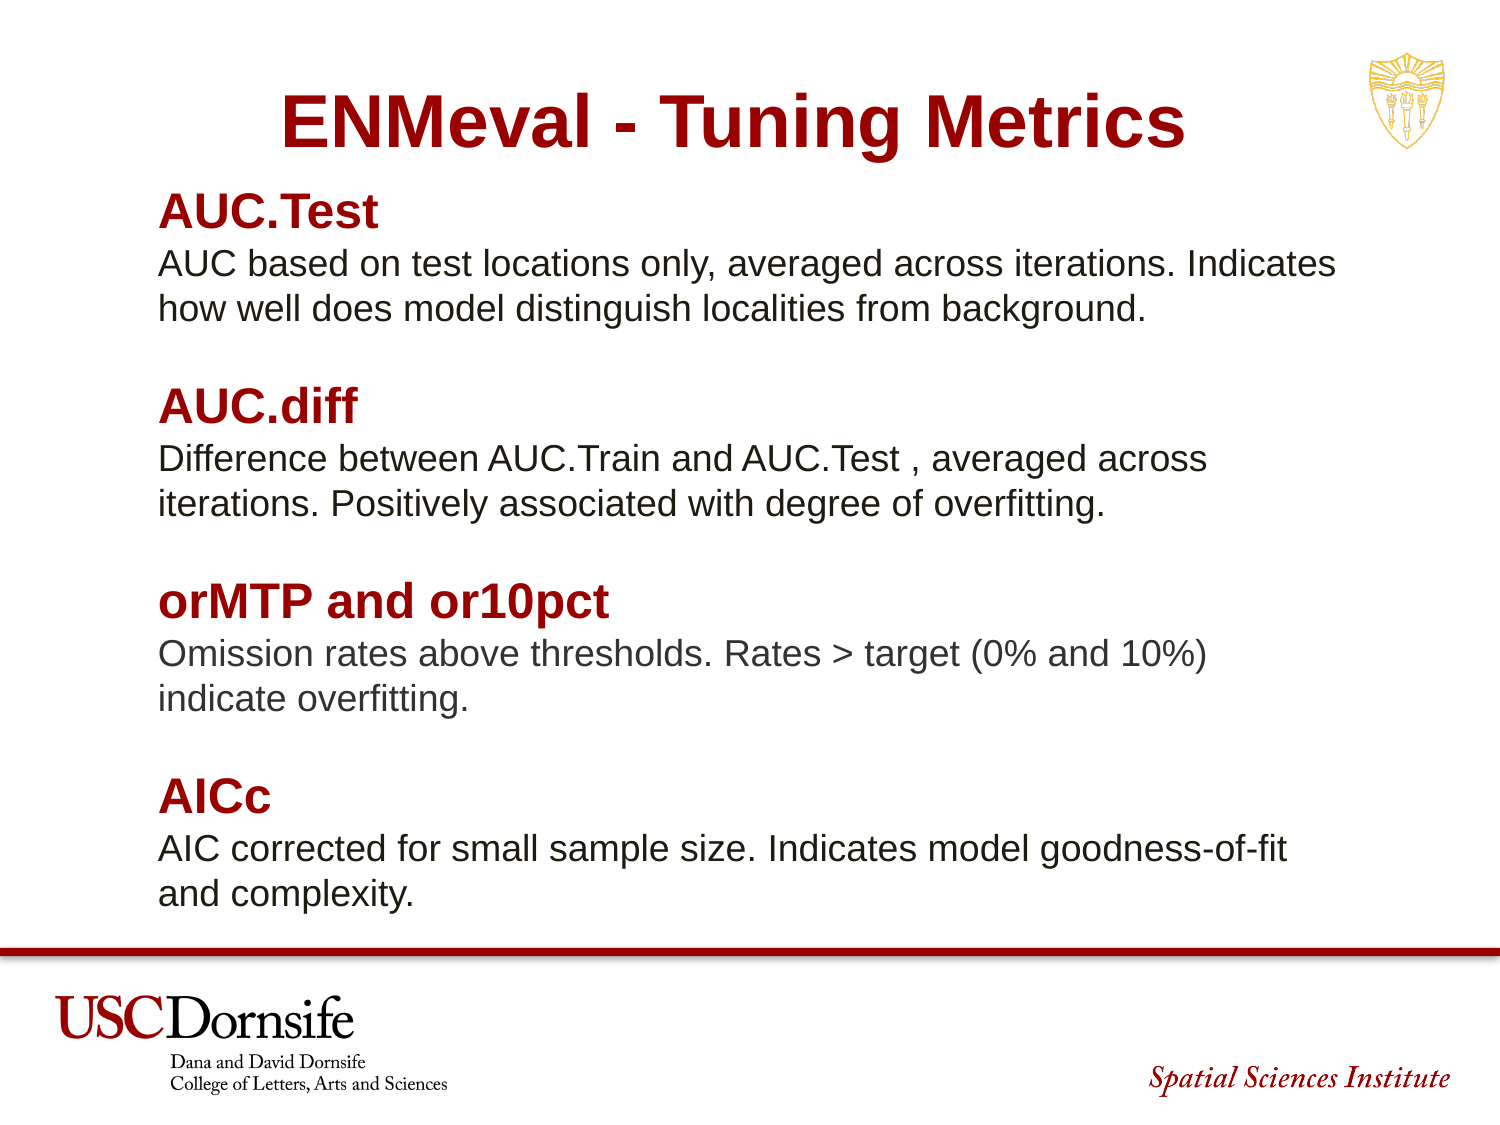

ENMeval - Tuning Metrics
AUC.Test
AUC based on test locations only, averaged across iterations. Indicates how well does model distinguish localities from background.

AUC.diff
Difference between AUC.Train and AUC.Test , averaged across iterations. Positively associated with degree of overfitting.

orMTP and or10pct
Omission rates above thresholds. Rates > target (0% and 10%) indicate overfitting.

AICc
AIC corrected for small sample size. Indicates model goodness-of-fit and complexity.
SECTION TITLE  |  2